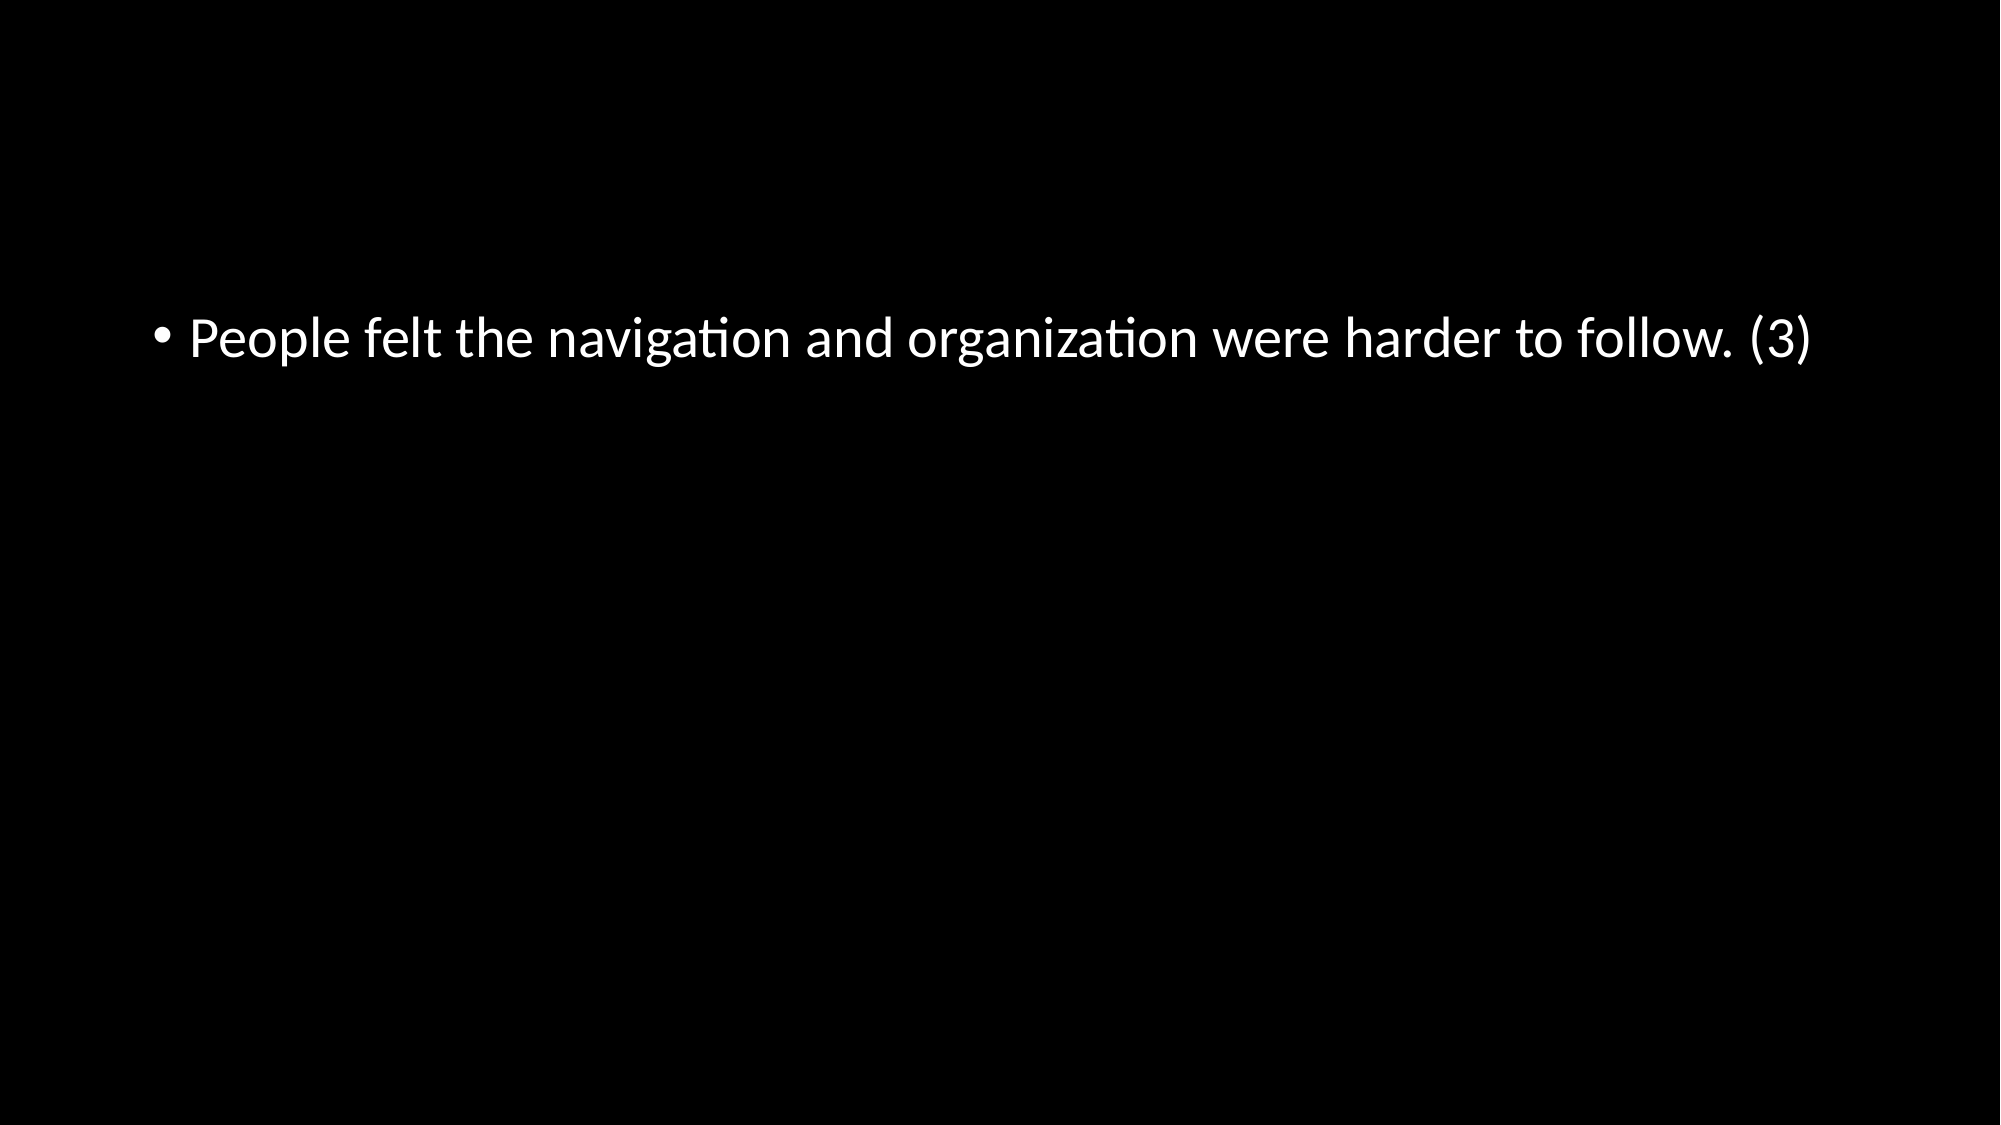

#
People felt the navigation and organization were harder to follow. (3)